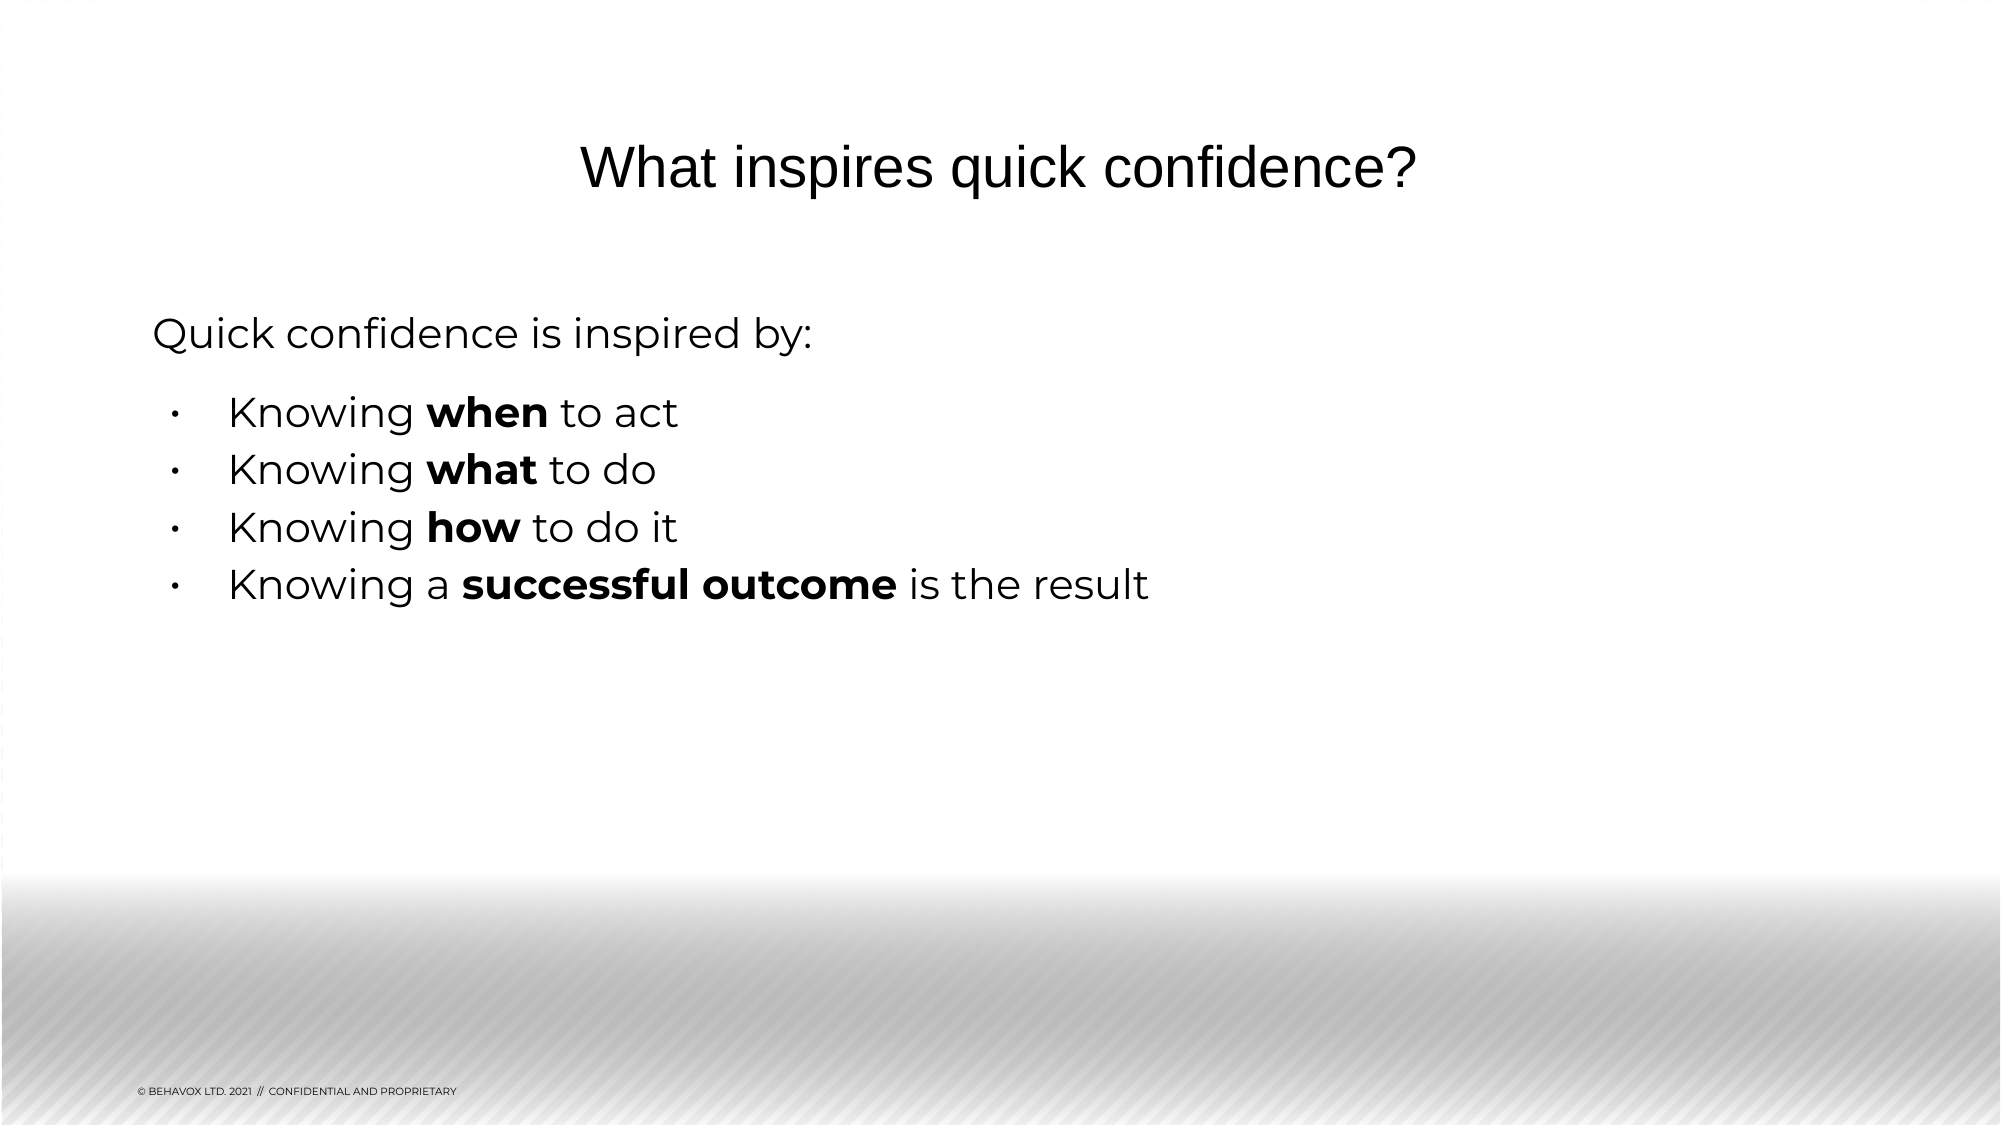

# What inspires quick confidence?
Quick confidence is inspired by:
Knowing when to act
Knowing what to do
Knowing how to do it
Knowing a successful outcome is the result